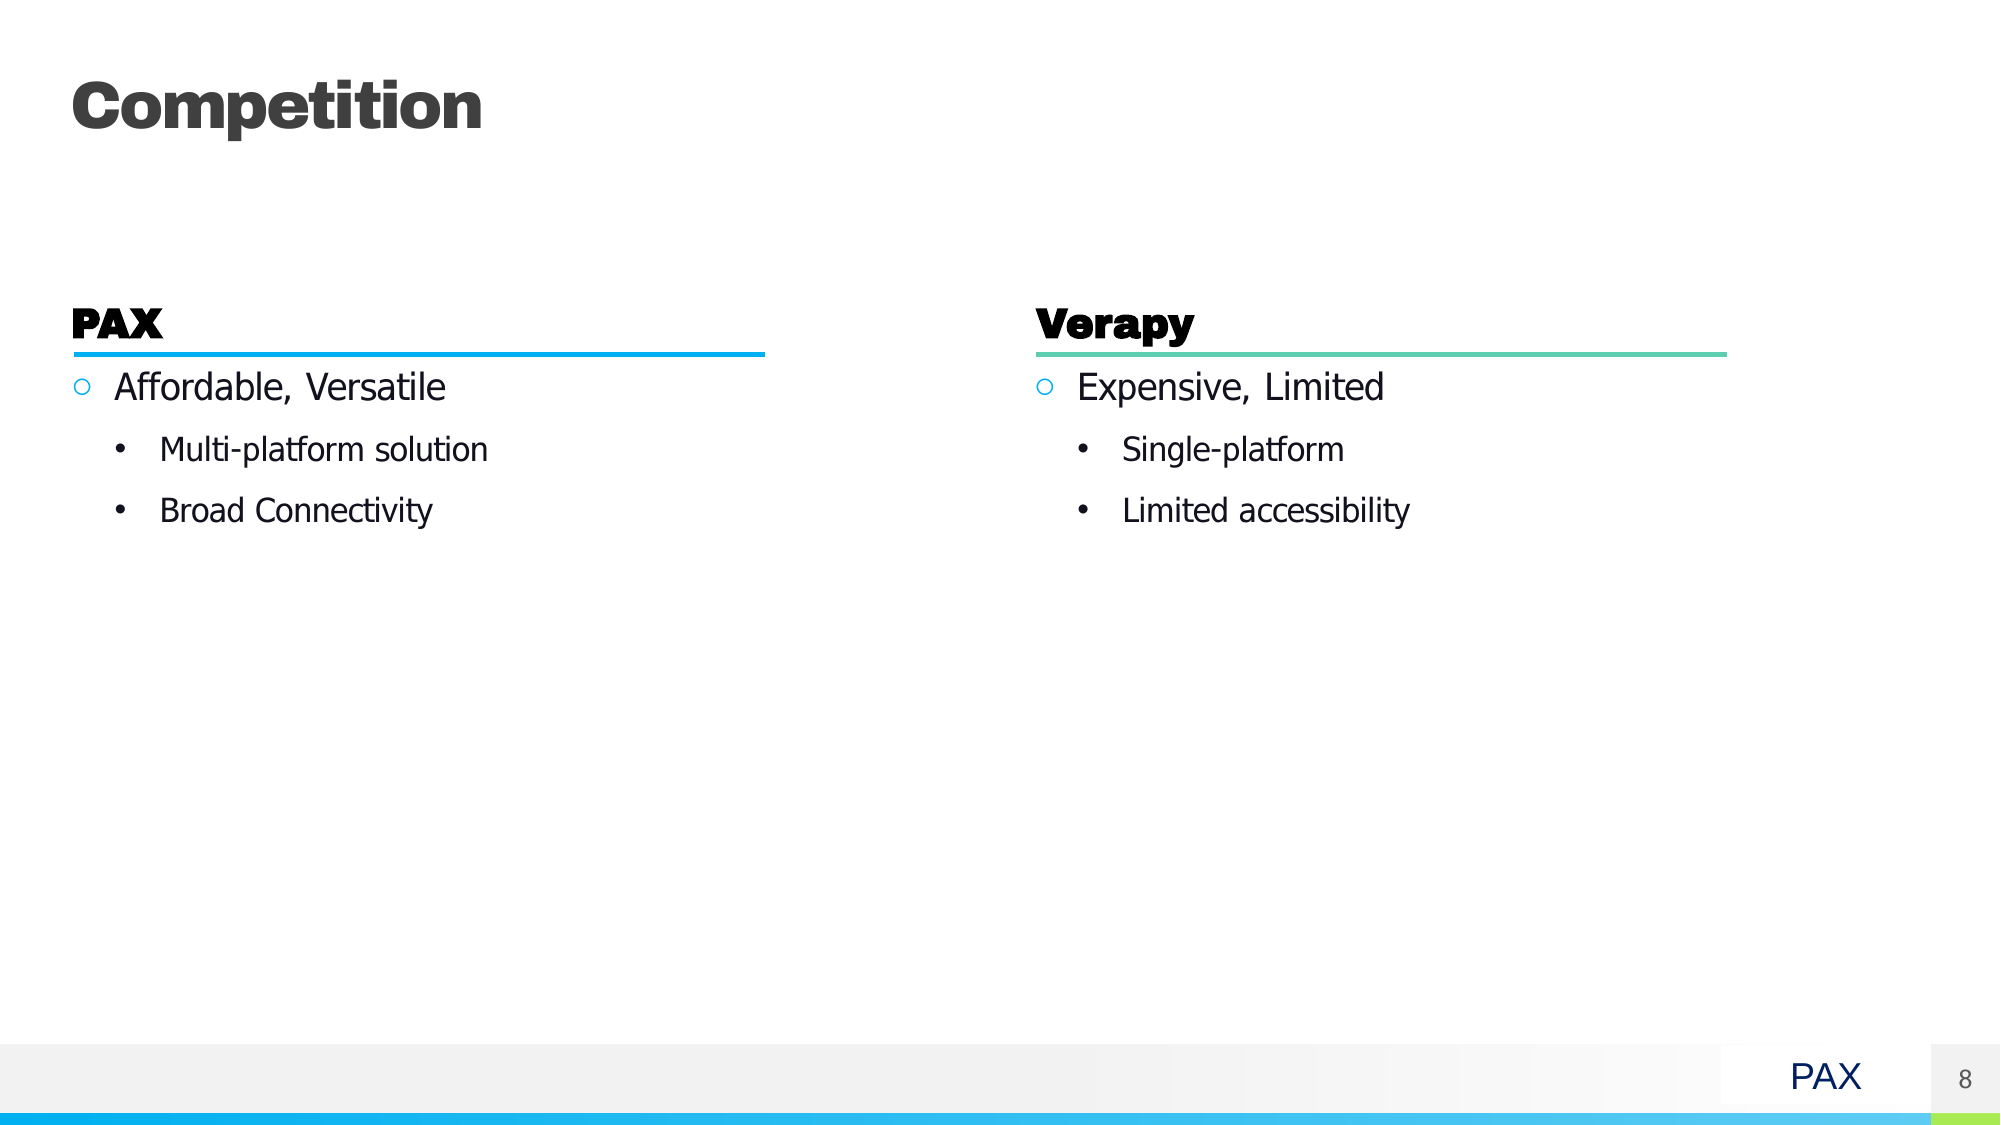

# Competition
PAX
Verapy
Affordable, Versatile
Multi-platform solution
Broad Connectivity

Expensive, Limited
Single-platform
Limited accessibility

8
PAX